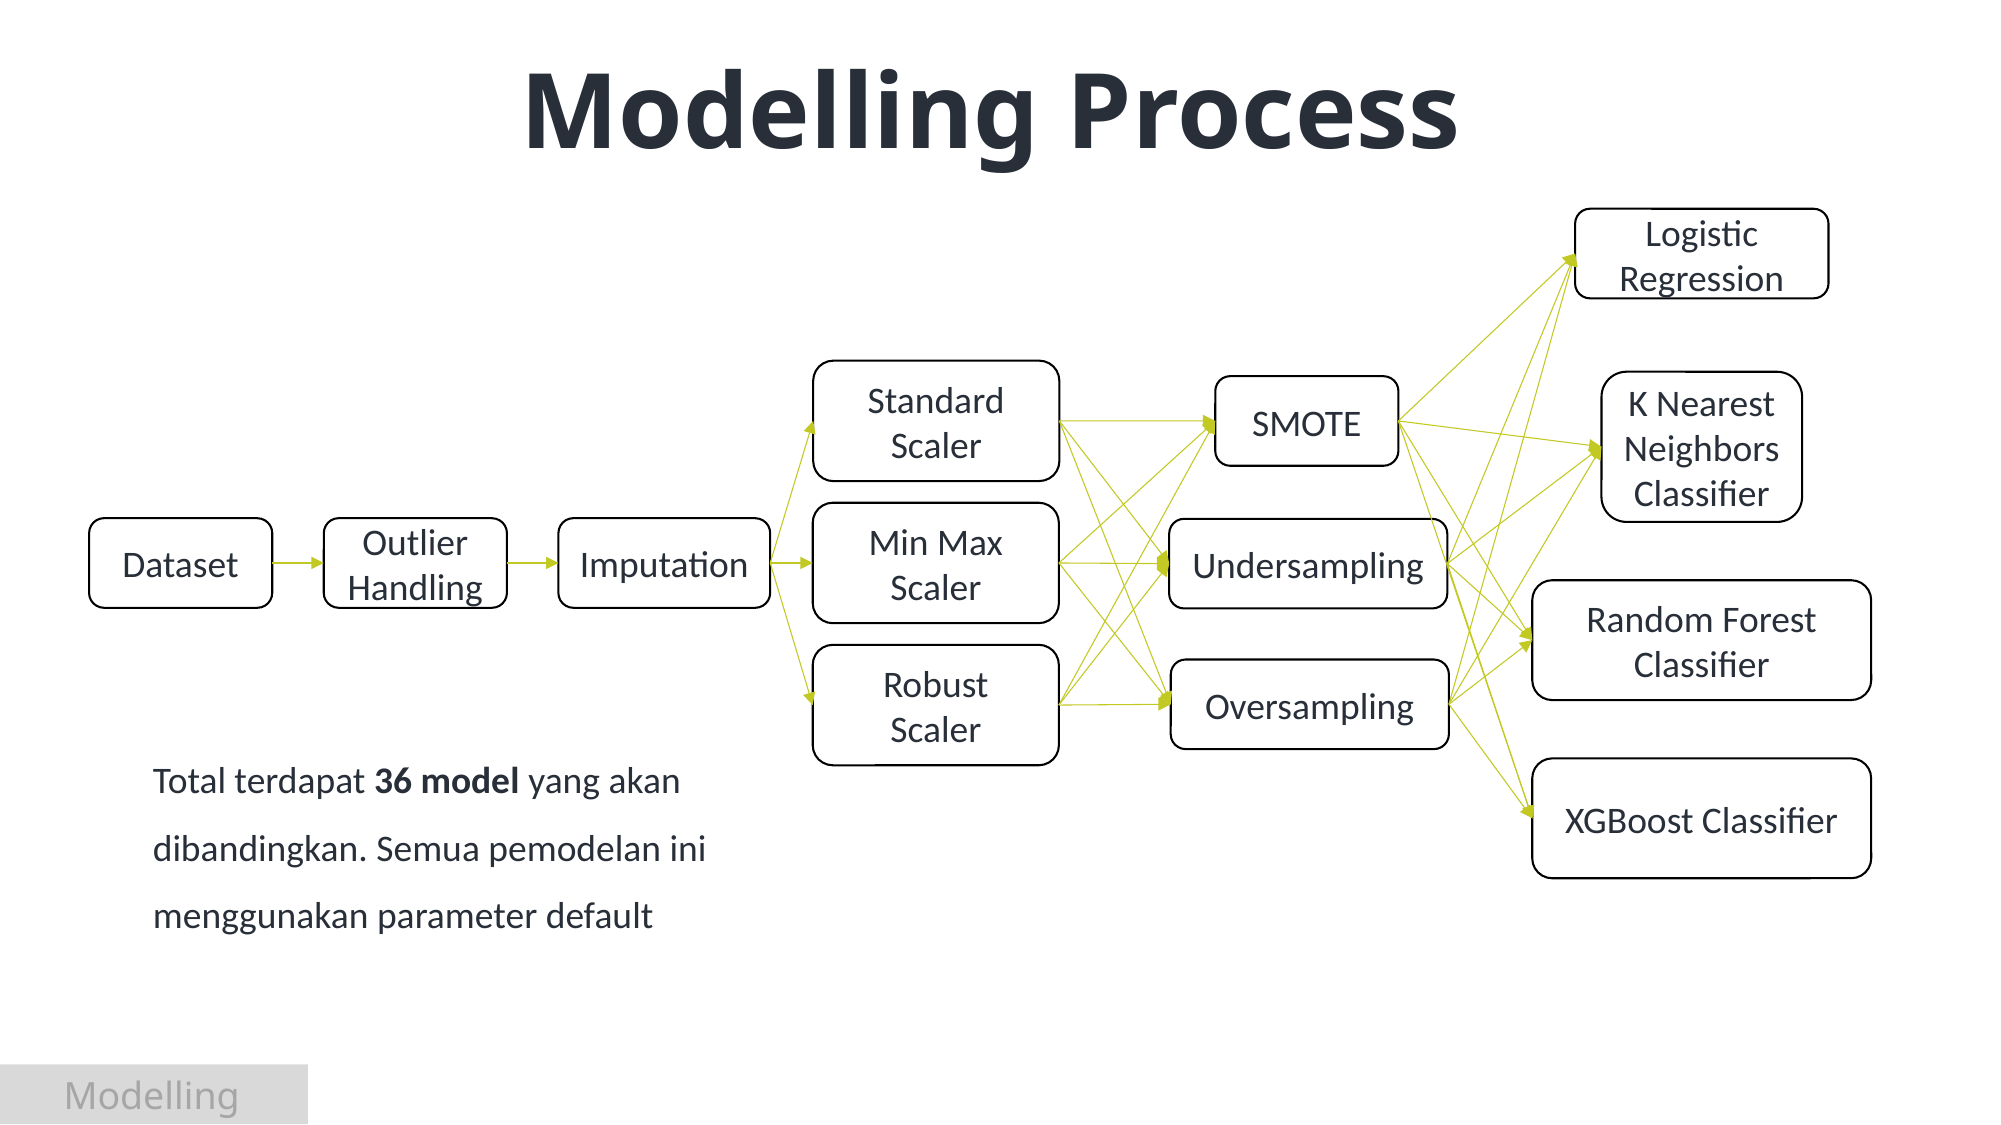

Modelling Process
Logistic Regression
Standard Scaler
K Nearest Neighbors Classifier
SMOTE
Min Max Scaler
Dataset
Outlier Handling
Imputation
Undersampling
Random Forest Classifier
Robust Scaler
Oversampling
Total terdapat 36 model yang akan dibandingkan. Semua pemodelan ini menggunakan parameter default
XGBoost Classifier
Modelling